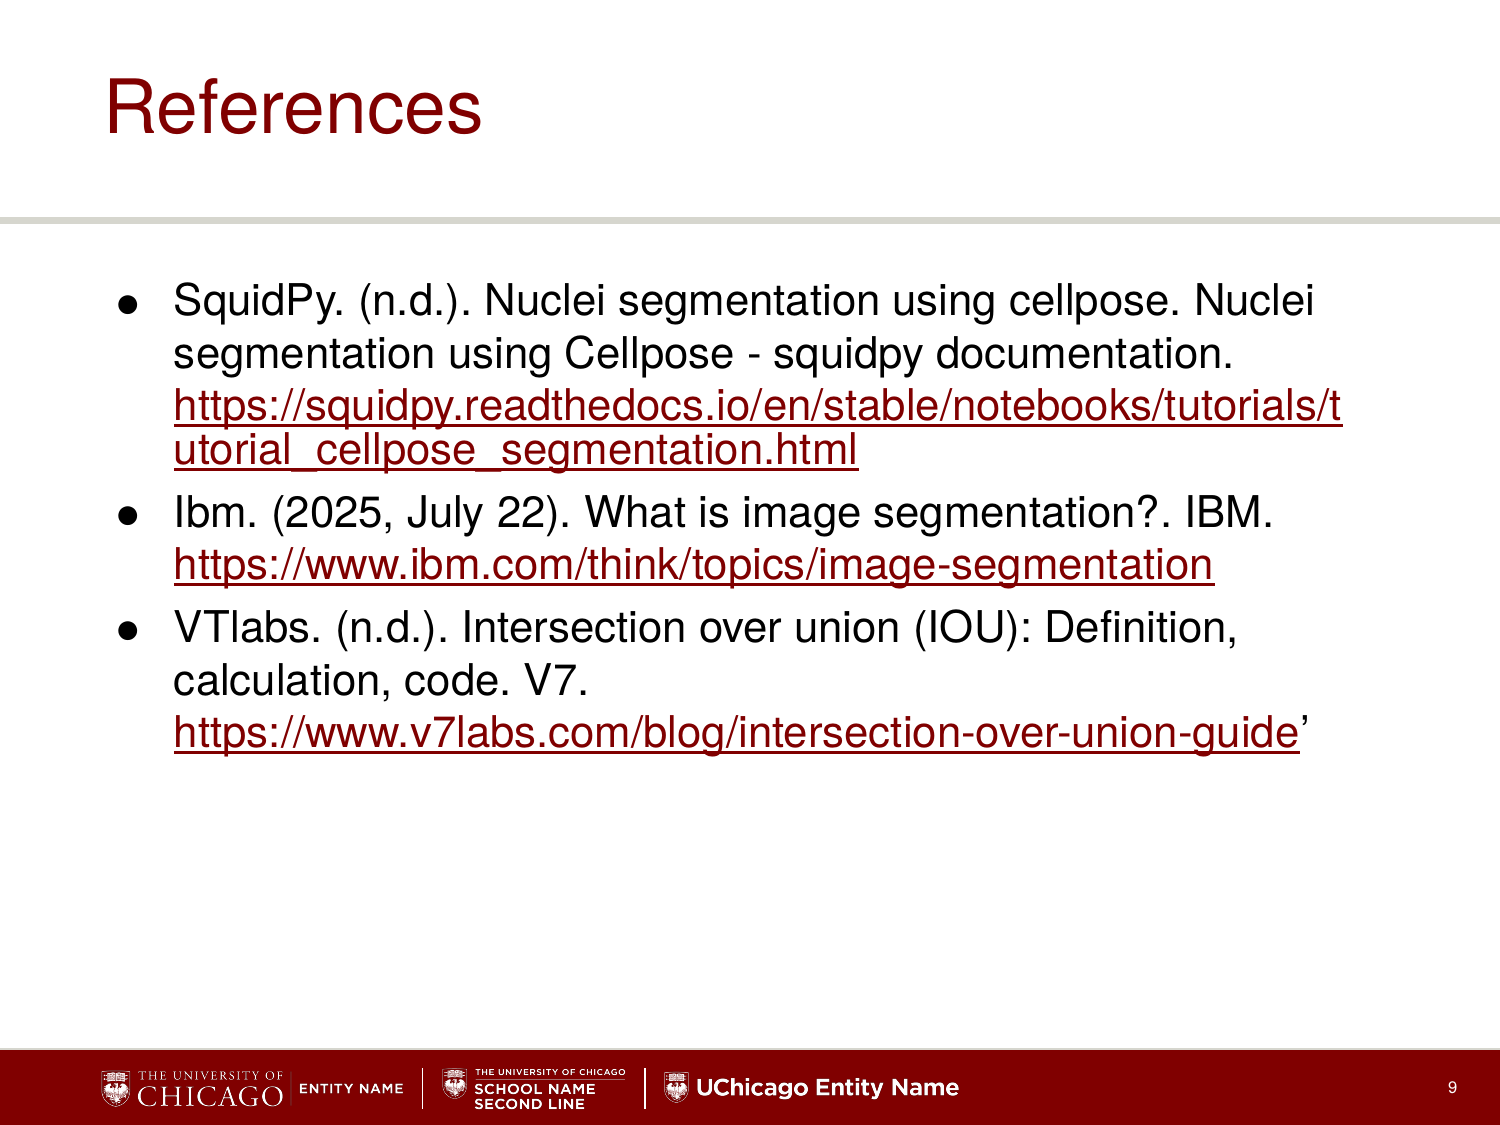

# References
SquidPy. (n.d.). Nuclei segmentation using cellpose. Nuclei segmentation using Cellpose - squidpy documentation. https://squidpy.readthedocs.io/en/stable/notebooks/tutorials/tutorial_cellpose_segmentation.html
Ibm. (2025, July 22). What is image segmentation?. IBM.https://www.ibm.com/think/topics/image-segmentation
VTlabs. (n.d.). Intersection over union (IOU): Definition, calculation, code. V7. https://www.v7labs.com/blog/intersection-over-union-guide’

9